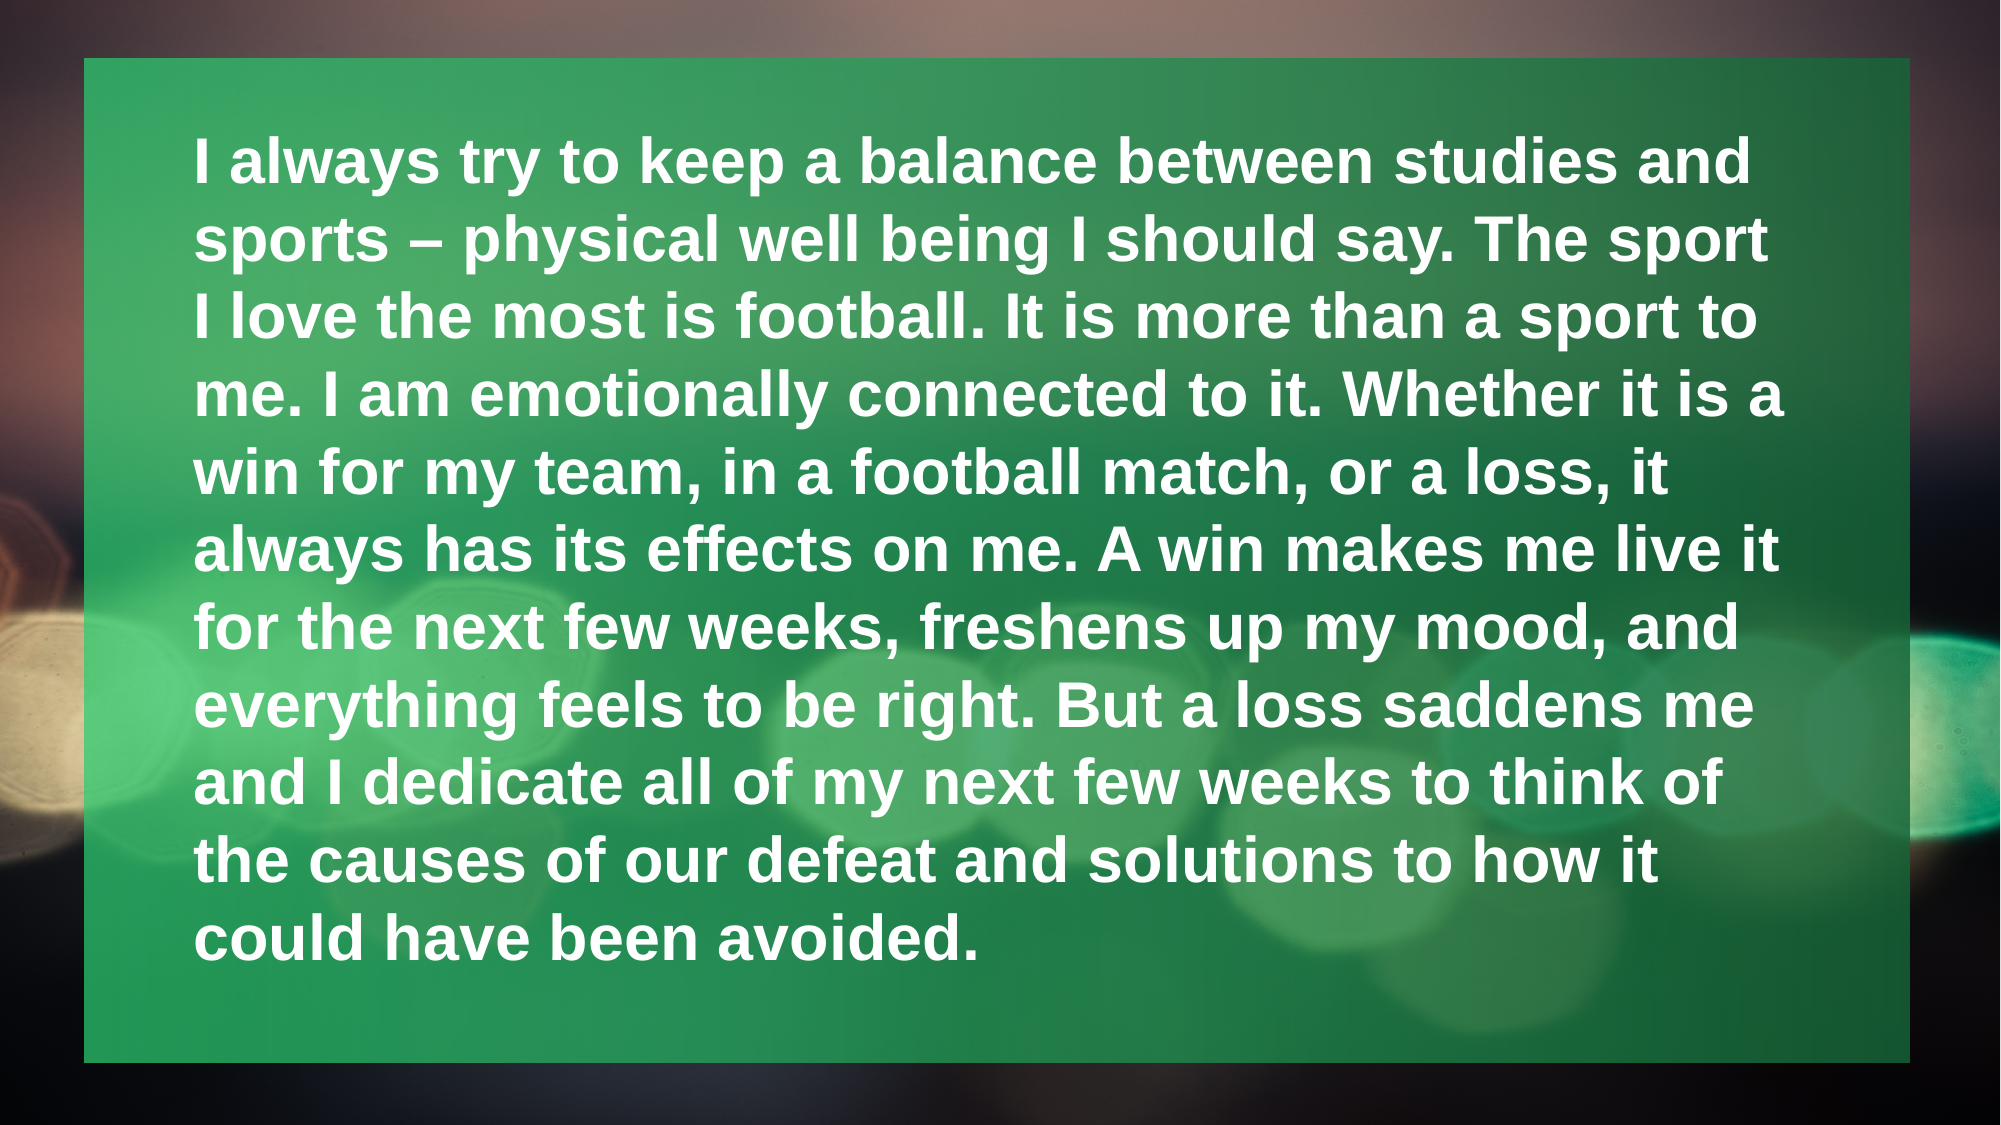

I always try to keep a balance between studies and sports – physical well being I should say. The sport I love the most is football. It is more than a sport to me. I am emotionally connected to it. Whether it is a win for my team, in a football match, or a loss, it always has its effects on me. A win makes me live it for the next few weeks, freshens up my mood, and everything feels to be right. But a loss saddens me and I dedicate all of my next few weeks to think of the causes of our defeat and solutions to how it could have been avoided.